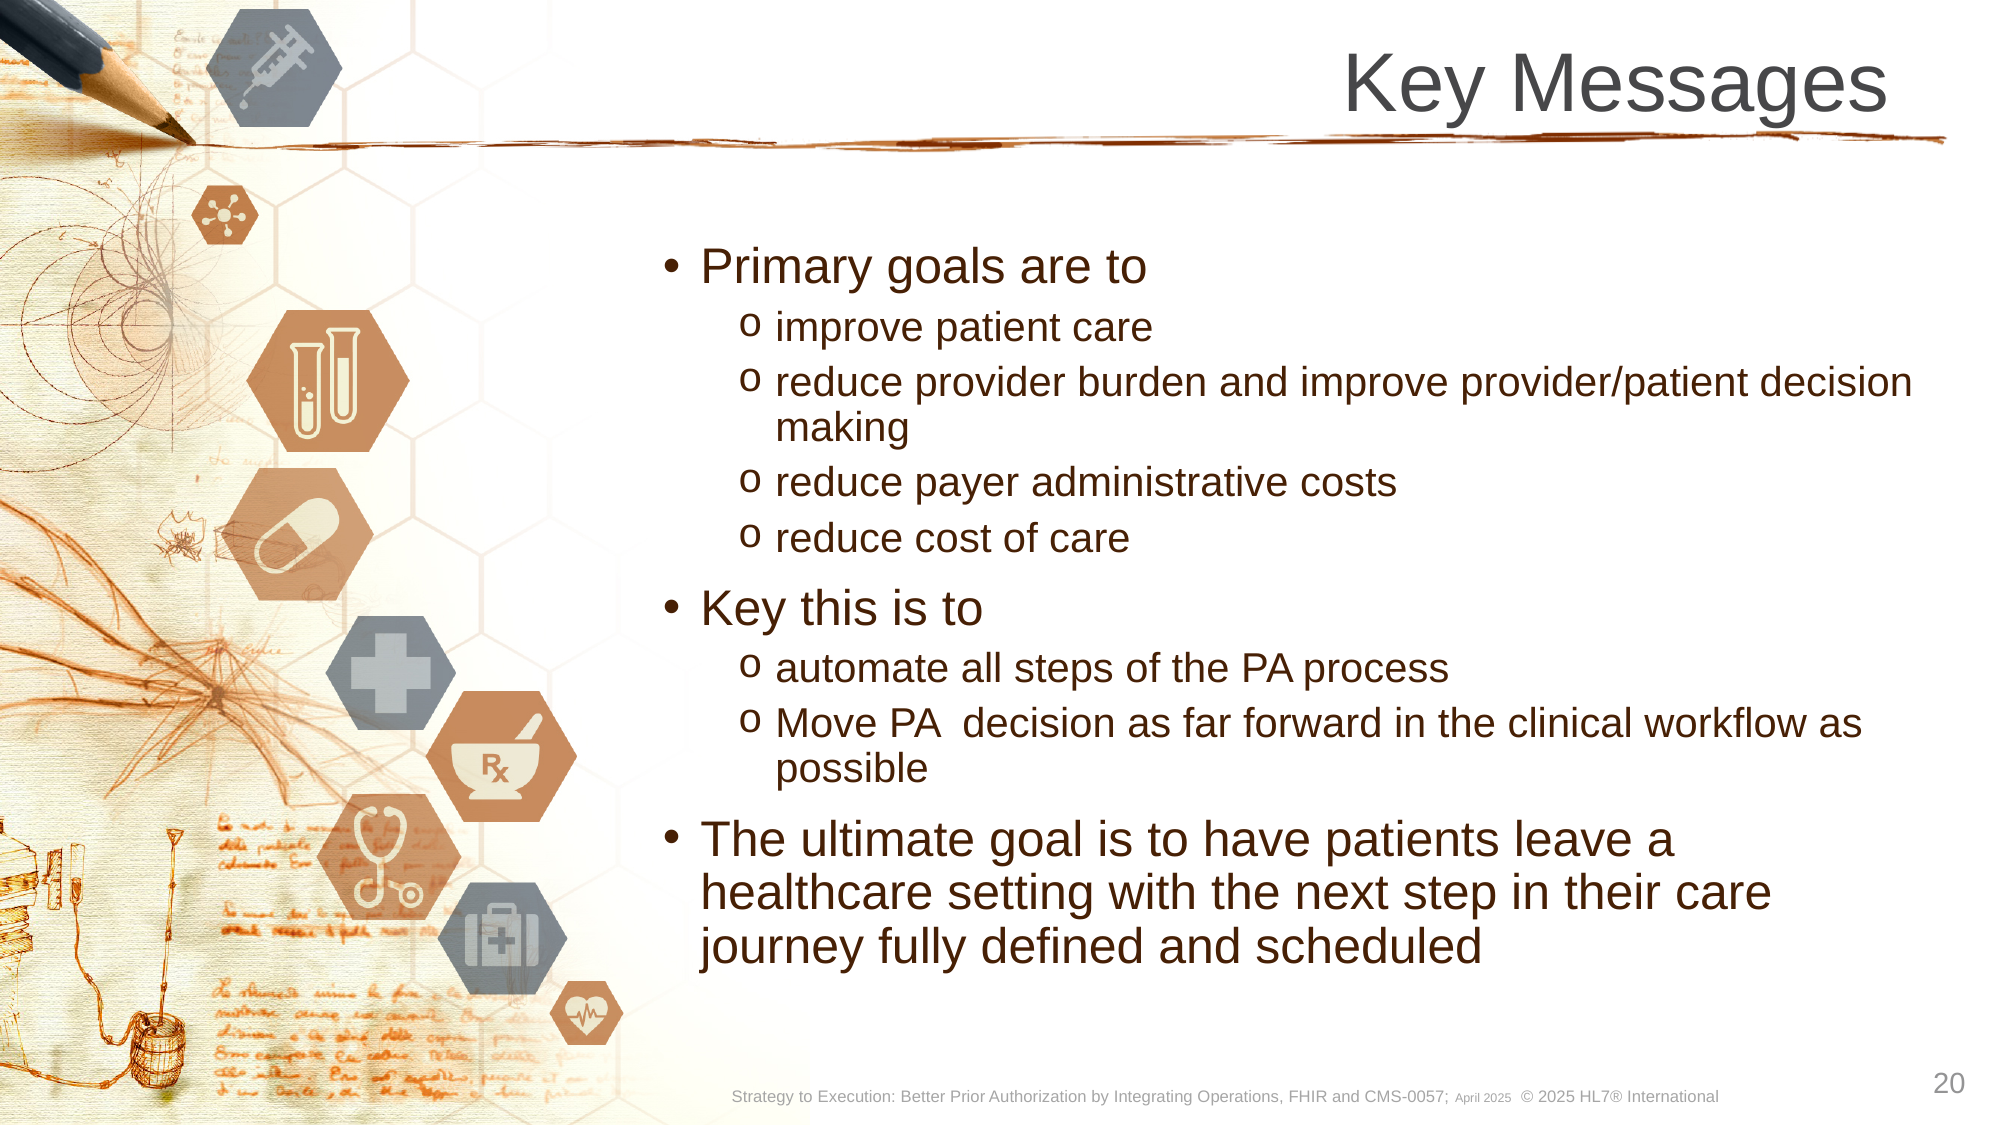

# Key Messages
Primary goals are to
improve patient care
reduce provider burden and improve provider/patient decision making
reduce payer administrative costs
reduce cost of care
Key this is to
automate all steps of the PA process
Move PA  decision as far forward in the clinical workflow as possible
The ultimate goal is to have patients leave a healthcare setting with the next step in their care journey fully defined and scheduled

20